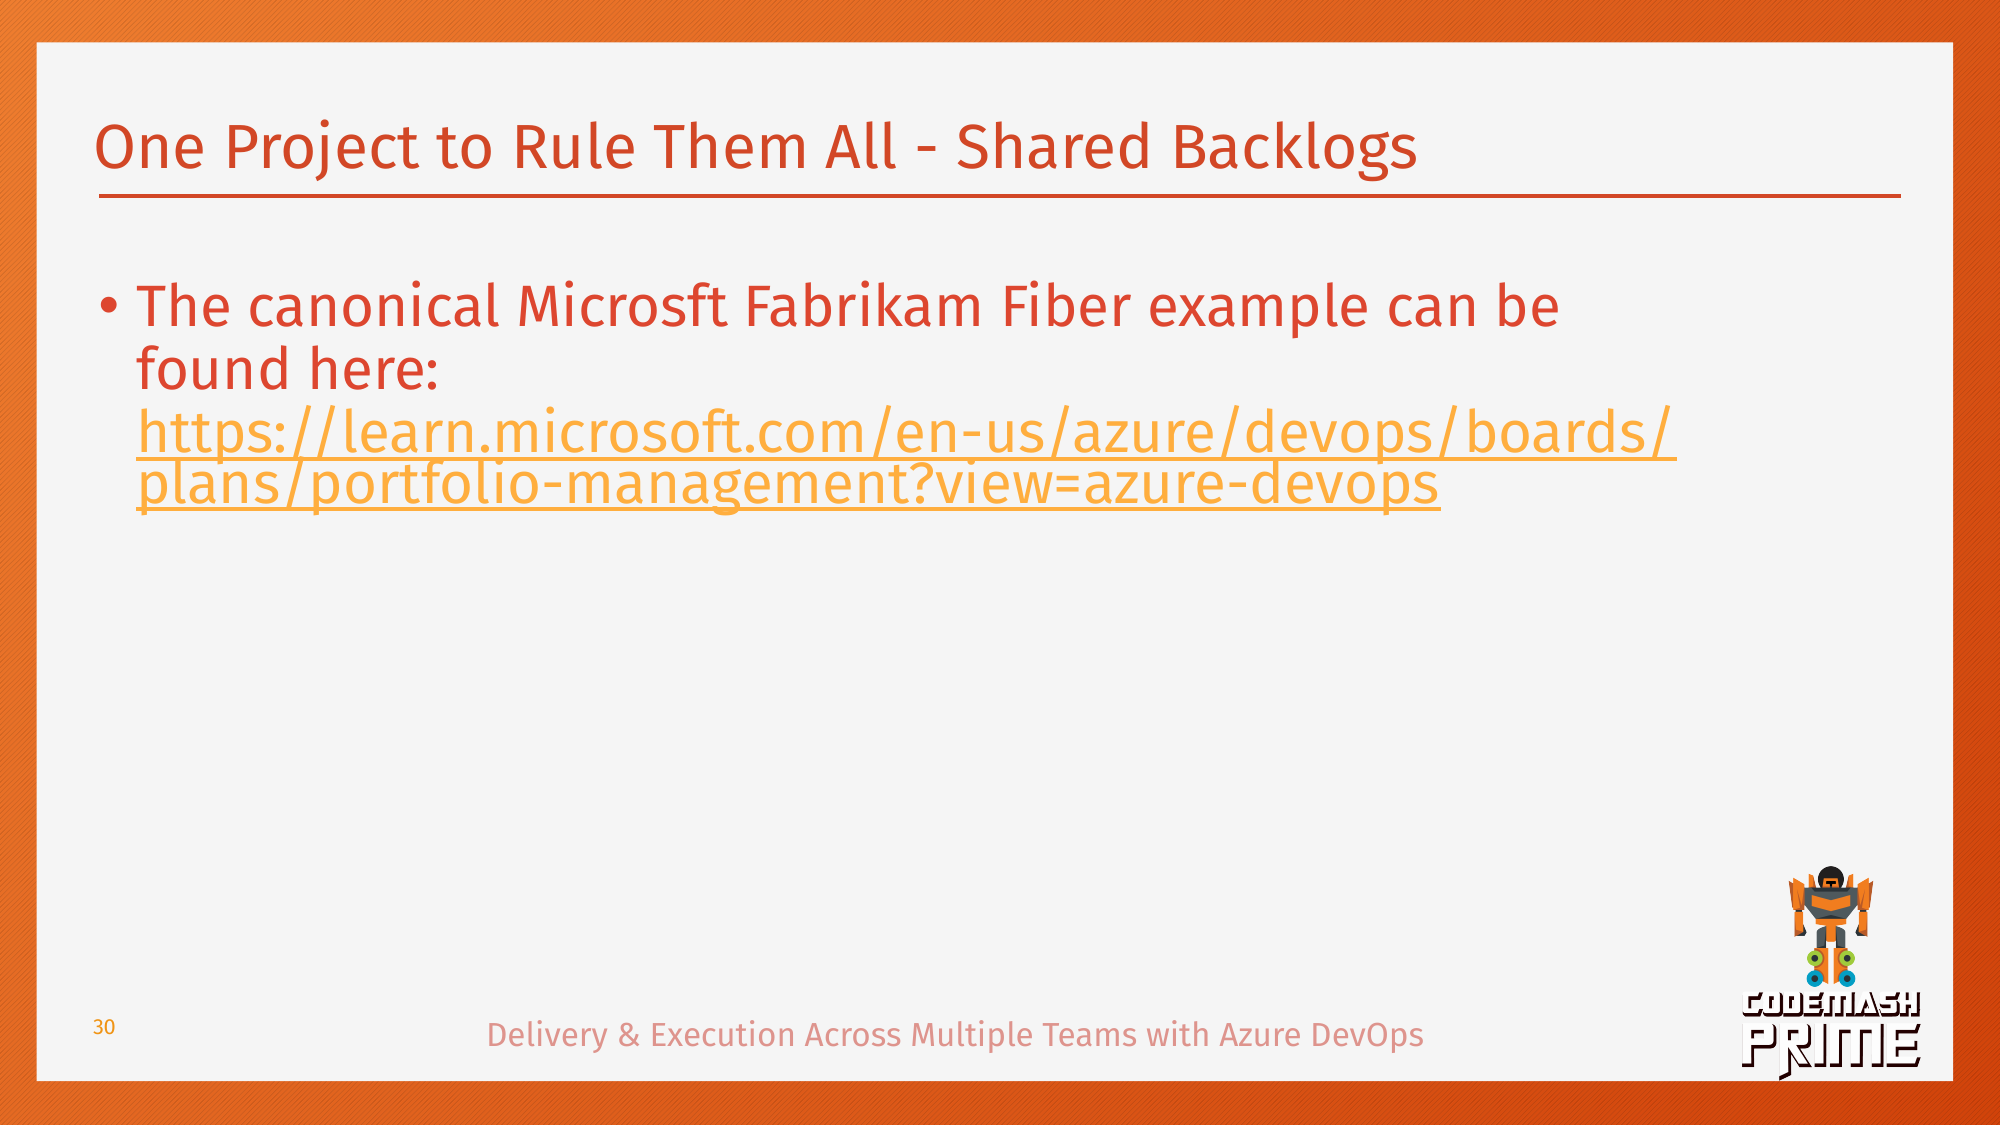

# One Project to Rule Them All - Shared Backlogs
The canonical Microsft Fabrikam Fiber example can be found here: https://learn.microsoft.com/en-us/azure/devops/boards/plans/portfolio-management?view=azure-devops
Delivery & Execution Across Multiple Teams with Azure DevOps